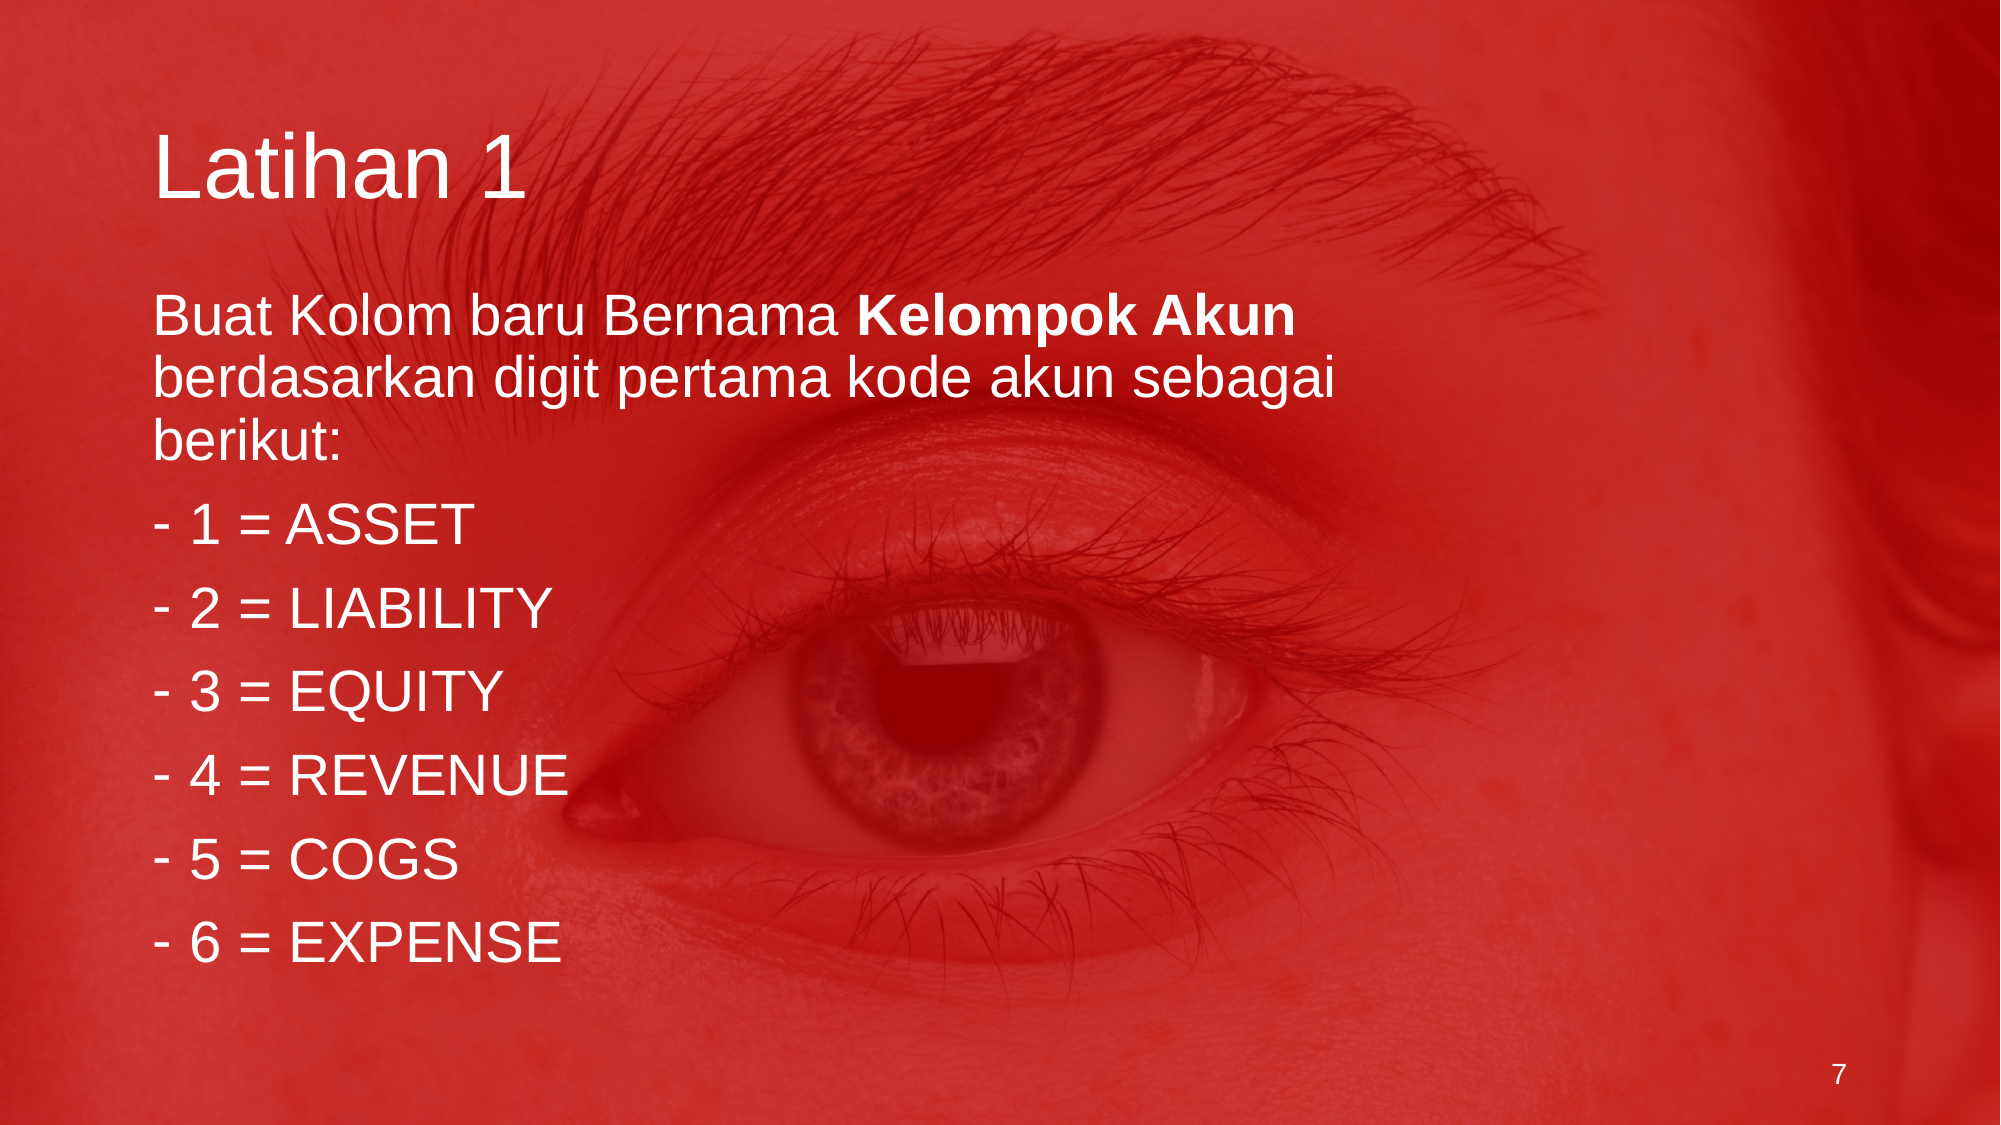

# Latihan 1
Buat Kolom baru Bernama Kelompok Akun berdasarkan digit pertama kode akun sebagai berikut:
1 = ASSET
2 = LIABILITY
3 = EQUITY
4 = REVENUE
5 = COGS
6 = EXPENSE
7